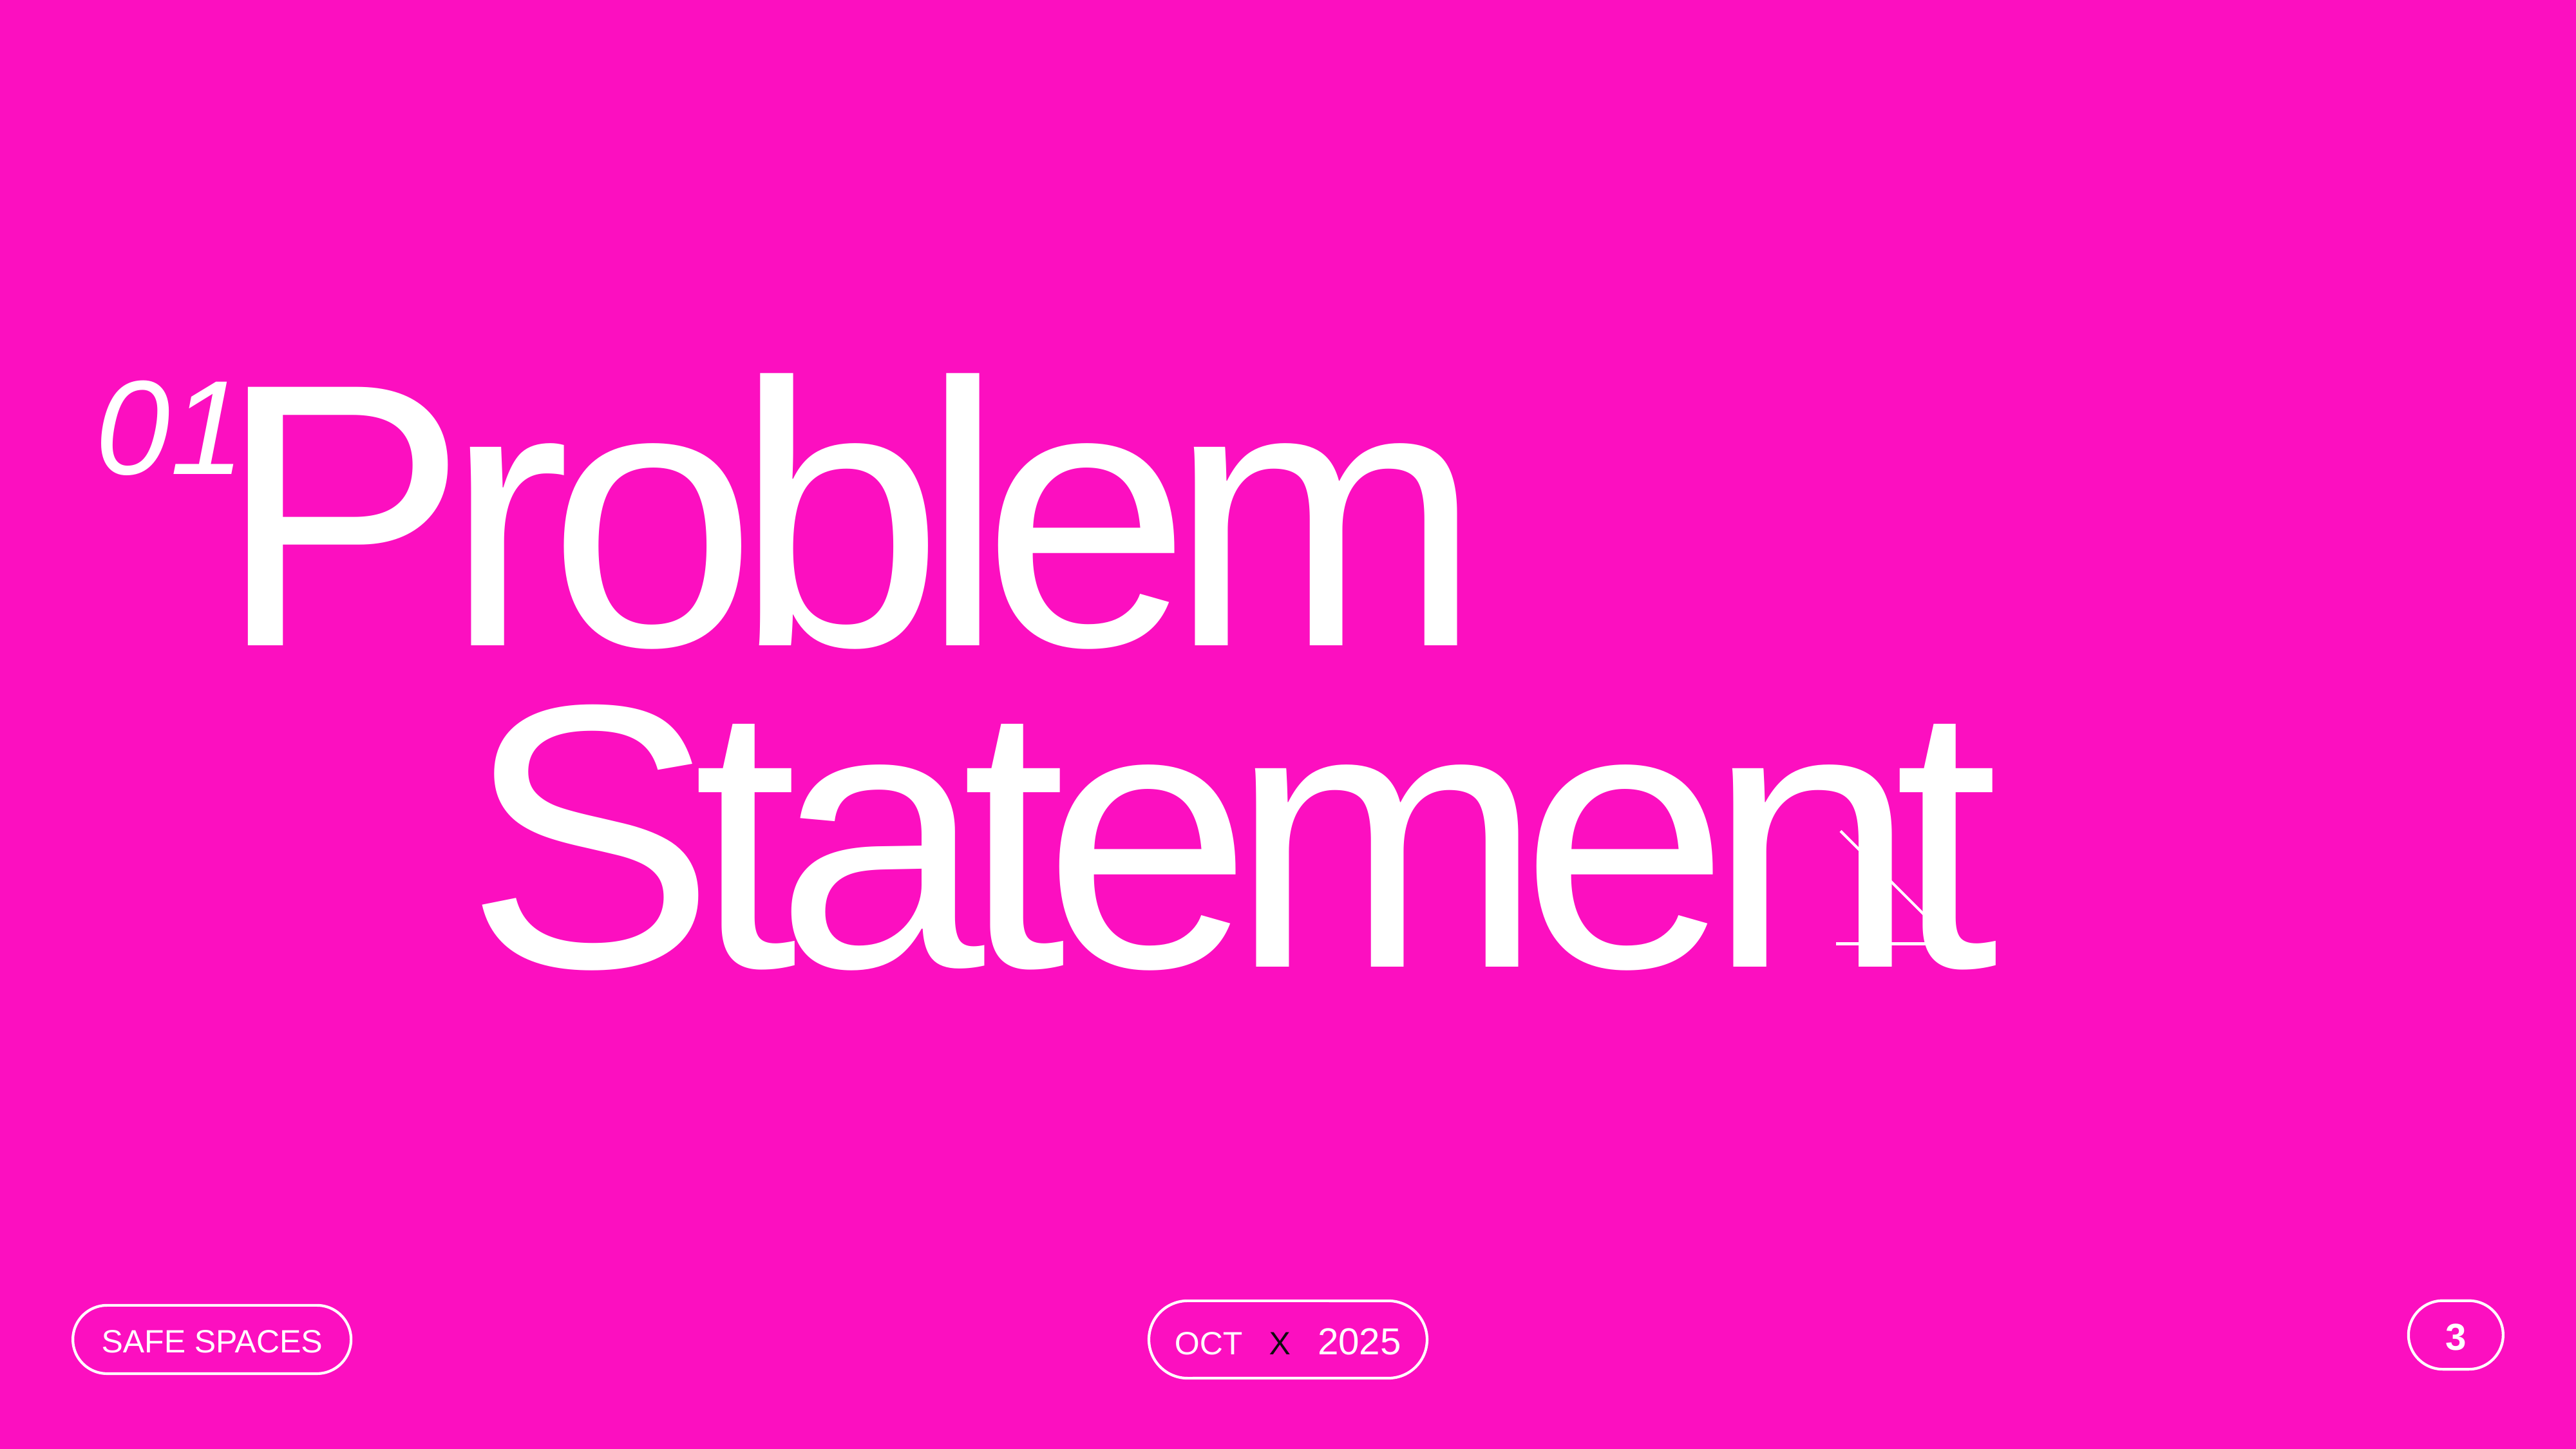

01
Problem
Statement

OCT   X   2025

SAFE SPACES
3